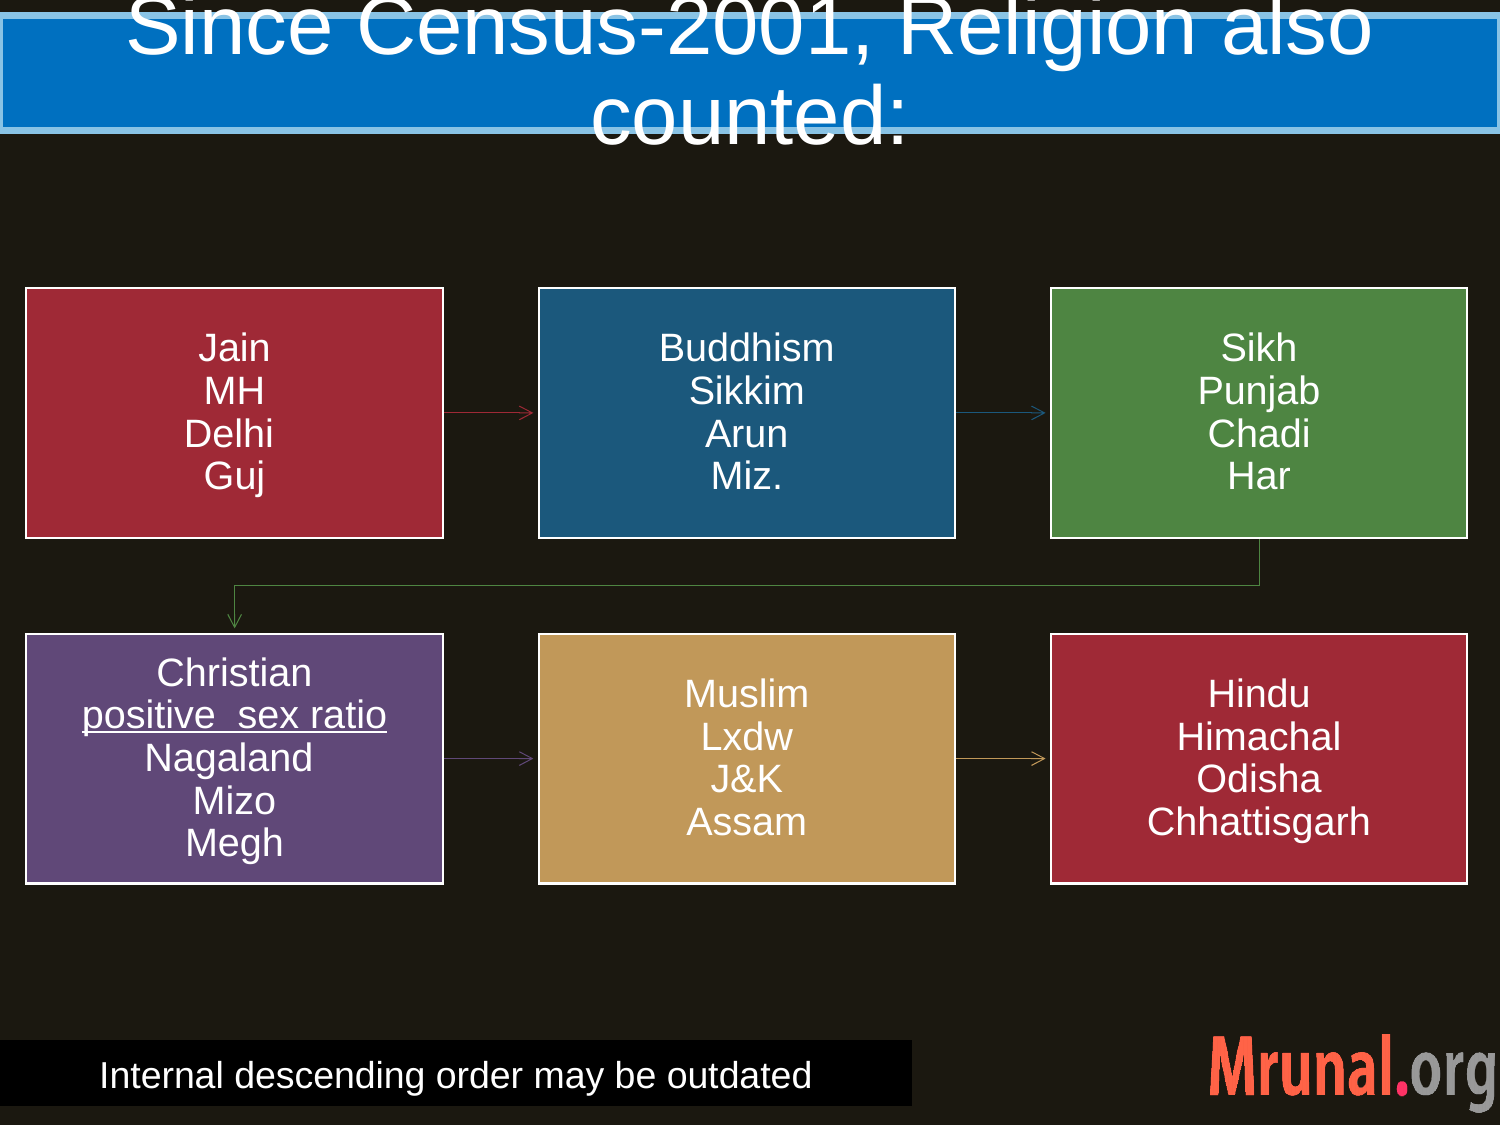

# Since Census-2001, Religion also counted:

Jain
MH
Delhi
Guj

Buddhism
Sikkim
Arun
Miz.

Sikh
Punjab
Chadi
Har

Christian
positive  sex ratio
Nagaland
Mizo
Megh

Muslim
Lxdw
J&K
Assam
Hindu
Himachal
Odisha
Chhattisgarh
Internal descending order may be outdated